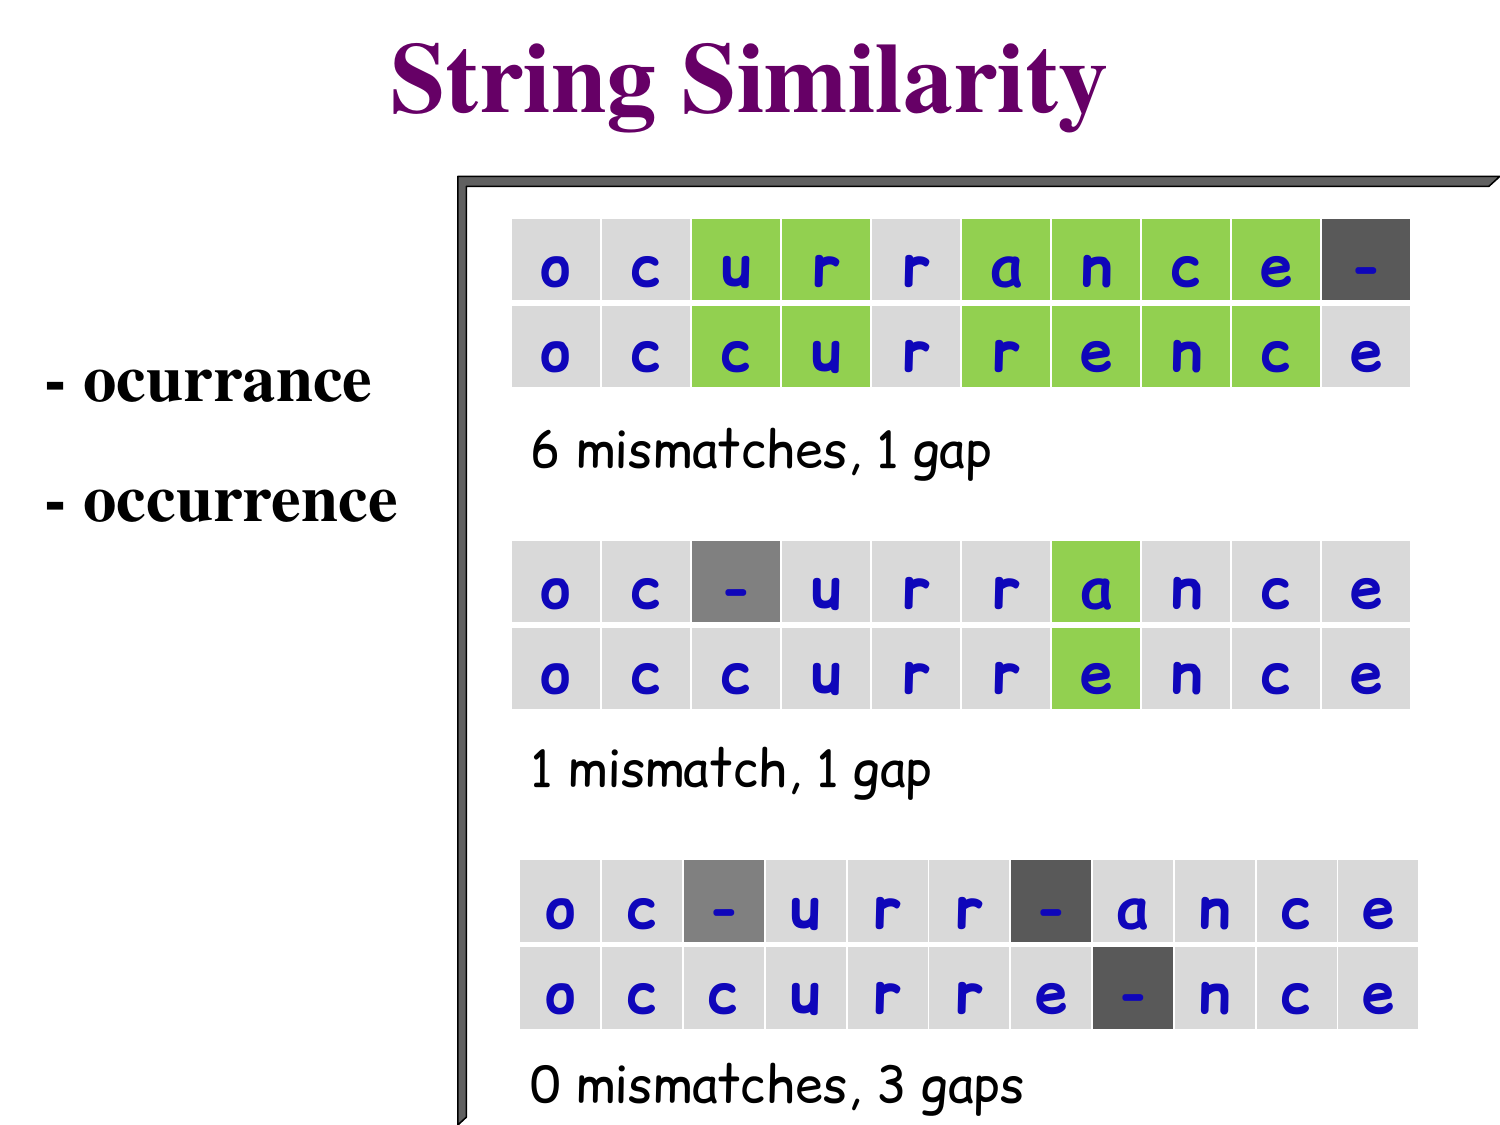

# String Similarity

| o | c | u | r | r | a | n | c | e | - |
| --- | --- | --- | --- | --- | --- | --- | --- | --- | --- |
| o | c | c | u | r | r | e | n | c | e |
- ocurrance
- occurrence

6 mismatches, 1 gap
| o | c | - | u | r | r | a | n | c | e |
| --- | --- | --- | --- | --- | --- | --- | --- | --- | --- |
| o | c | c | u | r | r | e | n | c | e |
1 mismatch, 1 gap
| o | c | - | u | r | r | - | a | n | c | e |
| --- | --- | --- | --- | --- | --- | --- | --- | --- | --- | --- |
| o | c | c | u | r | r | e | - | n | c | e |
0 mismatches, 3 gaps